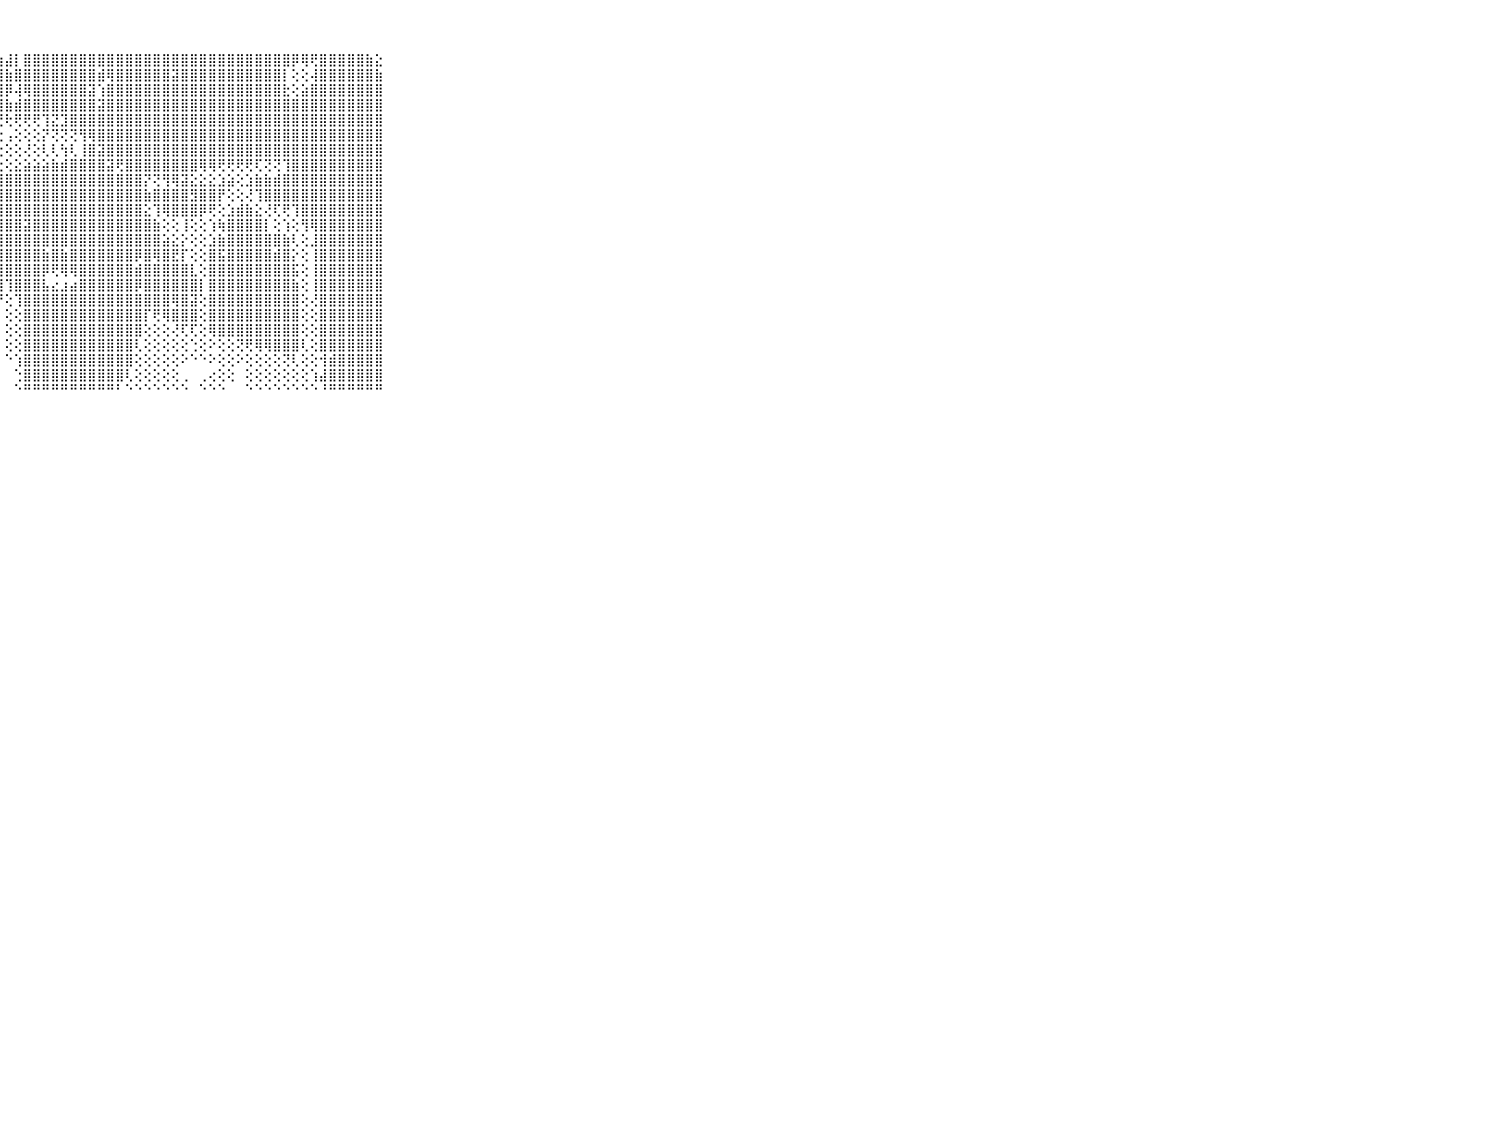

⠀⠀⠀⠀⠀⠀⠀⠀⠀⠀⠀⠀⠀⠀⠀⠀⠀⠀⠀⠀⠀⠀⢻⣿⣿⢏⢕⣱⣼⡇⣿⣿⣿⣿⣿⣿⣿⣿⣿⣿⣿⣿⣿⣿⣿⣿⣿⣿⣿⣿⣿⣿⣿⣿⣿⣿⣿⣿⣿⡿⢿⢟⣿⣿⣿⣿⣿⣷⣕⠀⠀⠀⠀⠀⠀⠀⠀⠀⠀⠀⠀
⠀⠀⠀⠀⠀⠀⠀⠀⠀⠀⠀⠀⠀⠀⠀⠀⠀⠀⠀⠀⢄⢸⣷⣜⢕⢕⣵⣿⣷⣿⣿⣿⣿⣿⣿⣿⣿⣿⣾⢿⣿⣿⣿⣿⣿⣿⣽⣿⣿⣿⣿⣿⣿⣿⣿⣿⣿⣿⡇⢕⢕⢼⣿⣿⣿⣿⣿⣿⣷⠀⠀⠀⠀⠀⠀⠀⠀⠀⠀⠀⠀
⠀⠀⠀⠀⠀⠀⠀⠀⠀⠀⠀⠀⠀⠀⠀⠀⠀⠀⠀⢀⢧⣼⣿⣿⢾⣾⣿⣿⡿⢼⢿⣿⣿⣿⣿⣿⣿⣽⢱⣿⣿⣿⣿⣿⣿⣿⣿⣿⣿⣿⣿⣿⣿⣿⣿⣿⣿⣿⣗⢕⣵⣿⣿⣿⣿⣿⣿⣿⣿⠀⠀⠀⠀⠀⠀⠀⠀⠀⠀⠀⠀
⠀⠀⠀⠀⠀⠀⠀⠀⠀⠀⠀⠀⠀⠀⠀⠀⠀⠀⠀⠕⢕⢿⡟⢕⢕⢝⣿⣿⣷⣾⣿⣿⣿⣿⣿⣿⣿⣿⣽⣿⣿⣿⣿⣿⣿⣿⣿⣿⣿⣿⣿⣿⣿⣿⣿⣿⣿⣿⣿⣿⣿⣿⣿⣿⣿⣿⣿⣿⣿⠀⠀⠀⠀⠀⠀⠀⠀⠀⠀⠀⠀
⠀⠀⠀⠀⠀⠀⠀⠀⠀⠀⠀⠀⠀⠀⠀⠀⠀⠀⠀⠔⠕⢙⢕⣵⣾⣷⡕⢝⢗⢟⢟⢟⢹⣝⣹⣿⣿⣿⣿⣿⣿⣿⣿⣿⣿⣿⣿⣿⣿⣿⣿⣿⣿⣿⣿⣿⣿⣿⣿⣿⣿⣿⣿⣿⣿⣿⣿⣿⣿⠀⠀⠀⠀⠀⠀⠀⠀⠀⠀⠀⠀
⠀⠀⠀⠀⠀⠀⠀⠀⠀⠀⠀⠀⠀⠀⠀⠀⠀⠀⠀⠀⢀⢕⣝⣿⣿⣿⢗⢕⢠⢕⢕⢕⡝⢝⢝⢝⢻⢿⣿⣿⣿⣿⣿⣿⣿⣿⣿⣿⣿⣿⣿⣿⣿⣿⣿⣿⣿⣿⣿⣿⣿⣿⣿⣿⣿⣿⣿⣿⣿⠀⠀⠀⠀⠀⠀⠀⠀⠀⠀⠀⠀
⠀⠀⠀⠀⠀⠀⠀⠀⠀⠀⠀⠀⠀⠀⠀⠀⢀⠀⠄⢔⢕⢵⣿⣿⣟⢕⢕⢑⢕⢕⢜⢕⢇⢇⢳⢇⢸⣿⣽⣿⣿⣿⣿⣿⣿⣿⣿⣿⣿⣿⣿⣿⣿⣿⣿⣿⣿⣿⣿⣿⣿⣿⣿⣿⣿⣿⣿⣿⣿⠀⠀⠀⠀⠀⠀⠀⠀⠀⠀⠀⠀
⠀⠀⠀⠀⠀⠀⠀⠀⠀⠀⠀⢀⠀⠀⢔⢀⢅⠀⢕⢕⢸⣿⣿⣿⣷⢕⢕⢕⢕⣕⣵⣵⣵⣷⣾⣿⣿⣿⣿⣽⢟⣿⣿⣿⣿⣿⣿⣿⣿⢿⢿⢟⢟⢟⢟⢏⢝⢝⢹⣿⣿⣿⣿⣿⣿⣿⣿⣿⣿⠀⠀⠀⠀⠀⠀⠀⠀⠀⠀⠀⠀
⠀⠀⠀⠀⠀⠀⠀⠀⠀⠀⠀⢕⠀⠀⢕⢅⢔⢄⢅⢕⢿⣿⣿⣿⣇⢕⢕⣾⣿⣿⣿⣿⣿⣿⣿⣿⣿⣿⣿⣿⣿⣿⣿⡝⢝⢻⢿⣽⣕⣕⣕⣱⣵⢕⣱⣷⣷⣾⣿⣿⣿⣿⣿⣿⣿⣿⣿⣿⣿⠀⠀⠀⠀⠀⠀⠀⠀⠀⠀⠀⠀
⠀⠀⠀⠀⠀⠀⠀⠀⠀⠀⠀⢕⠀⠀⠕⠕⢕⢕⢕⢕⢿⣿⣿⣿⣿⡕⢸⣿⣿⣿⣿⣿⣿⣿⣿⣿⣿⣿⣿⣿⣿⣿⣿⣷⣿⣿⣿⣿⣻⣿⣿⡟⢕⢕⢜⢹⣿⣿⣿⣿⣿⣿⣿⣿⣿⣿⣿⣿⣿⠀⠀⠀⠀⠀⠀⠀⠀⠀⠀⠀⠀
⠀⠀⠀⠀⠀⠀⠀⠀⠀⠀⠀⢕⠀⠀⢔⢕⢕⢕⢕⢕⢿⡻⡻⣿⣿⣷⣼⣿⣿⣿⣿⣿⣿⣿⣿⣿⣿⣿⣿⣿⣿⣿⣿⣕⢹⢿⣿⣿⣿⡿⢟⢕⣱⣾⣷⣕⢜⢏⢟⢹⣿⣿⣿⣿⣿⣿⣿⣿⣿⠀⠀⠀⠀⠀⠀⠀⠀⠀⠀⠀⠀
⠀⠀⠀⠀⠀⠀⠀⠀⠀⠀⠀⢕⠀⠀⢕⢕⢕⢕⢕⢱⢸⣿⣿⣿⣿⣿⣿⣿⣿⣿⣽⣿⣿⣿⣿⣿⣿⣿⣿⣿⣿⣿⣿⣿⣷⢕⢕⢸⢕⢕⢱⢷⣿⣿⣿⣿⡇⢕⢱⢕⢻⢿⣿⣿⣿⣿⣿⣿⣿⠀⠀⠀⠀⠀⠀⠀⠀⠀⠀⠀⠀
⠀⠀⠀⠀⠀⠀⠀⠀⠀⠀⠀⢕⠀⢄⢕⢕⢕⢕⢕⢸⢸⣿⣿⣿⣿⣿⣿⣿⣿⣿⣿⣿⣿⣿⣿⣿⣿⣿⣿⣿⣿⣿⣿⣿⣿⣵⣕⡕⢕⢕⣱⣷⣿⣿⣿⣿⣿⣿⣷⢇⢕⣸⣿⣿⣿⣿⣿⣿⣿⠀⠀⠀⠀⠀⠀⠀⠀⠀⠀⠀⠀
⠀⠀⠀⠀⠀⠀⠀⠀⠀⠀⠀⠑⠀⢕⢕⢕⢅⠑⢕⢕⢹⣿⣿⣿⣿⣿⣿⣿⣿⣿⣿⣿⣷⣿⣷⣿⣿⣿⣿⣿⣿⣿⡿⣿⢿⣿⣟⡏⢕⢕⣿⣯⣿⣿⣿⣿⣿⣾⣿⡕⢕⢸⣿⣿⣿⣿⣿⣿⣿⠀⠀⠀⠀⠀⠀⠀⠀⠀⠀⠀⠀
⠀⠀⠀⠀⠀⠀⠀⠀⠀⠀⠀⠀⠀⢕⢕⢕⢕⢕⢕⢕⢸⣿⣿⣿⣿⣿⣿⣿⣿⣿⣿⣿⡿⢟⢿⢿⣿⣿⣿⣿⣿⣿⣾⣿⣿⣿⣿⣿⣇⢕⣿⣿⣿⣿⣿⣿⣿⣿⣿⣯⢕⢸⣿⣿⣿⣿⣿⣿⣿⠀⠀⠀⠀⠀⠀⠀⠀⠀⠀⠀⠀
⠀⠀⠀⠀⠀⠀⠀⠀⠀⠀⠀⠀⠀⢕⢕⢕⢕⢕⢕⢕⢼⢿⢿⡿⡿⢿⢿⣿⢹⣿⣿⣿⣧⣔⣰⣴⣿⣿⣿⣿⣿⣿⡿⣿⣿⣿⣿⣿⣿⡇⣿⣿⣿⣿⣿⣿⣿⣿⣿⣷⢕⢸⣿⣿⣿⣿⣿⣿⣿⠀⠀⠀⠀⠀⠀⠀⠀⠀⠀⠀⠀
⠀⠀⠀⠀⠀⠀⠀⠀⠀⠀⠀⠀⠀⢕⢕⢕⢕⢕⢕⢕⢸⣿⣿⣿⣿⣿⣿⡟⢕⢹⣿⣿⣿⣿⣿⣿⣿⣿⣿⣿⣿⣿⣿⣿⣿⣿⢿⣿⣽⢕⣿⣿⣿⣿⣿⣿⣿⣿⣿⣿⢕⢜⣿⣿⣿⣿⣿⣿⣿⠀⠀⠀⠀⠀⠀⠀⠀⠀⠀⠀⠀
⠀⠀⠀⠀⠀⠀⠀⠀⠀⠀⠀⠀⠀⢔⢕⢕⢕⢕⢕⢕⢕⣿⣿⣿⣿⣿⣿⡇⢕⢕⣿⣿⣿⣿⣿⣿⣿⣿⣿⣿⣿⣿⣿⡏⢟⢿⣿⣿⣿⢕⣿⣿⣿⣿⣿⣿⣿⣿⣿⣿⢕⢕⣿⣿⣿⣿⣿⣿⣿⠀⠀⠀⠀⠀⠀⠀⠀⠀⠀⠀⠀
⠀⠀⠀⠀⠀⠀⠀⠀⠀⠀⠀⠀⠀⢕⢕⢕⢕⢕⢕⢕⢱⣿⣿⣿⣿⣿⣿⡇⢕⢕⣿⣿⣿⣿⣿⣿⣿⣿⣿⣿⣿⣿⣿⢕⢕⢕⢜⢏⢏⢕⢿⣿⣿⣿⣿⣿⣿⣿⣿⣿⢕⢕⣿⣿⣿⣿⣿⣿⣿⠀⠀⠀⠀⠀⠀⠀⠀⠀⠀⠀⠀
⠀⠀⠀⠀⠀⠀⠀⠀⠀⠀⠀⠀⢄⢕⢕⢕⢕⢕⢕⢕⢱⣿⣿⣿⣿⣿⣿⡇⢕⢕⣿⣿⣿⣿⣿⣿⣿⣿⣿⣿⣿⣿⢇⢕⢕⢕⢕⢕⢑⢕⠕⢕⢕⢝⢟⢿⢿⣿⣿⣿⢇⢕⣿⣿⣿⣿⣿⣿⣿⠀⠀⠀⠀⠀⠀⠀⠀⠀⠀⠀⠀
⠀⠀⠀⠀⠀⠀⠀⠀⠀⠀⠀⠀⠑⢕⢕⠅⢑⢕⢕⢕⢸⣿⣿⣿⣿⣿⣿⠇⠑⢱⣿⣿⣿⣿⣿⣿⣿⣿⣿⣿⣿⣿⢕⢕⢕⢕⢕⠕⠑⠑⠕⢕⢕⠕⢕⢕⢕⢕⢝⢇⢕⢕⢺⣾⣿⣿⣿⣿⣿⠀⠀⠀⠀⠀⠀⠀⠀⠀⠀⠀⠀
⠀⠀⠀⠀⠀⠀⠀⠀⠀⠀⠀⠀⠕⢕⢕⢕⢕⢕⢕⢕⢸⡯⣽⣿⡗⠋⠀⠀⠀⢑⣿⣿⣿⣿⣿⣿⣿⣿⣿⣿⣿⢇⢕⢕⢕⢕⢕⢀⠀⢀⢔⢕⢕⠀⢕⢕⢕⢕⢕⢕⢕⢱⣼⣿⣿⣿⣿⣿⣿⠀⠀⠀⠀⠀⠀⠀⠀⠀⠀⠀⠀
⠀⠀⠀⠀⠀⠀⠀⠀⠀⠀⠀⠀⠀⠑⠑⠑⠑⠁⠐⠐⠘⠛⠛⠛⠃⠀⠀⠀⠀⠑⠛⠛⠛⠛⠛⠛⠛⠛⠛⠛⠃⠑⠑⠑⠑⠑⠑⠑⠀⠑⠑⠑⠀⠀⠑⠑⠑⠑⠑⠑⠑⠑⠘⠛⠛⠛⠛⠛⠛⠀⠀⠀⠀⠀⠀⠀⠀⠀⠀⠀⠀